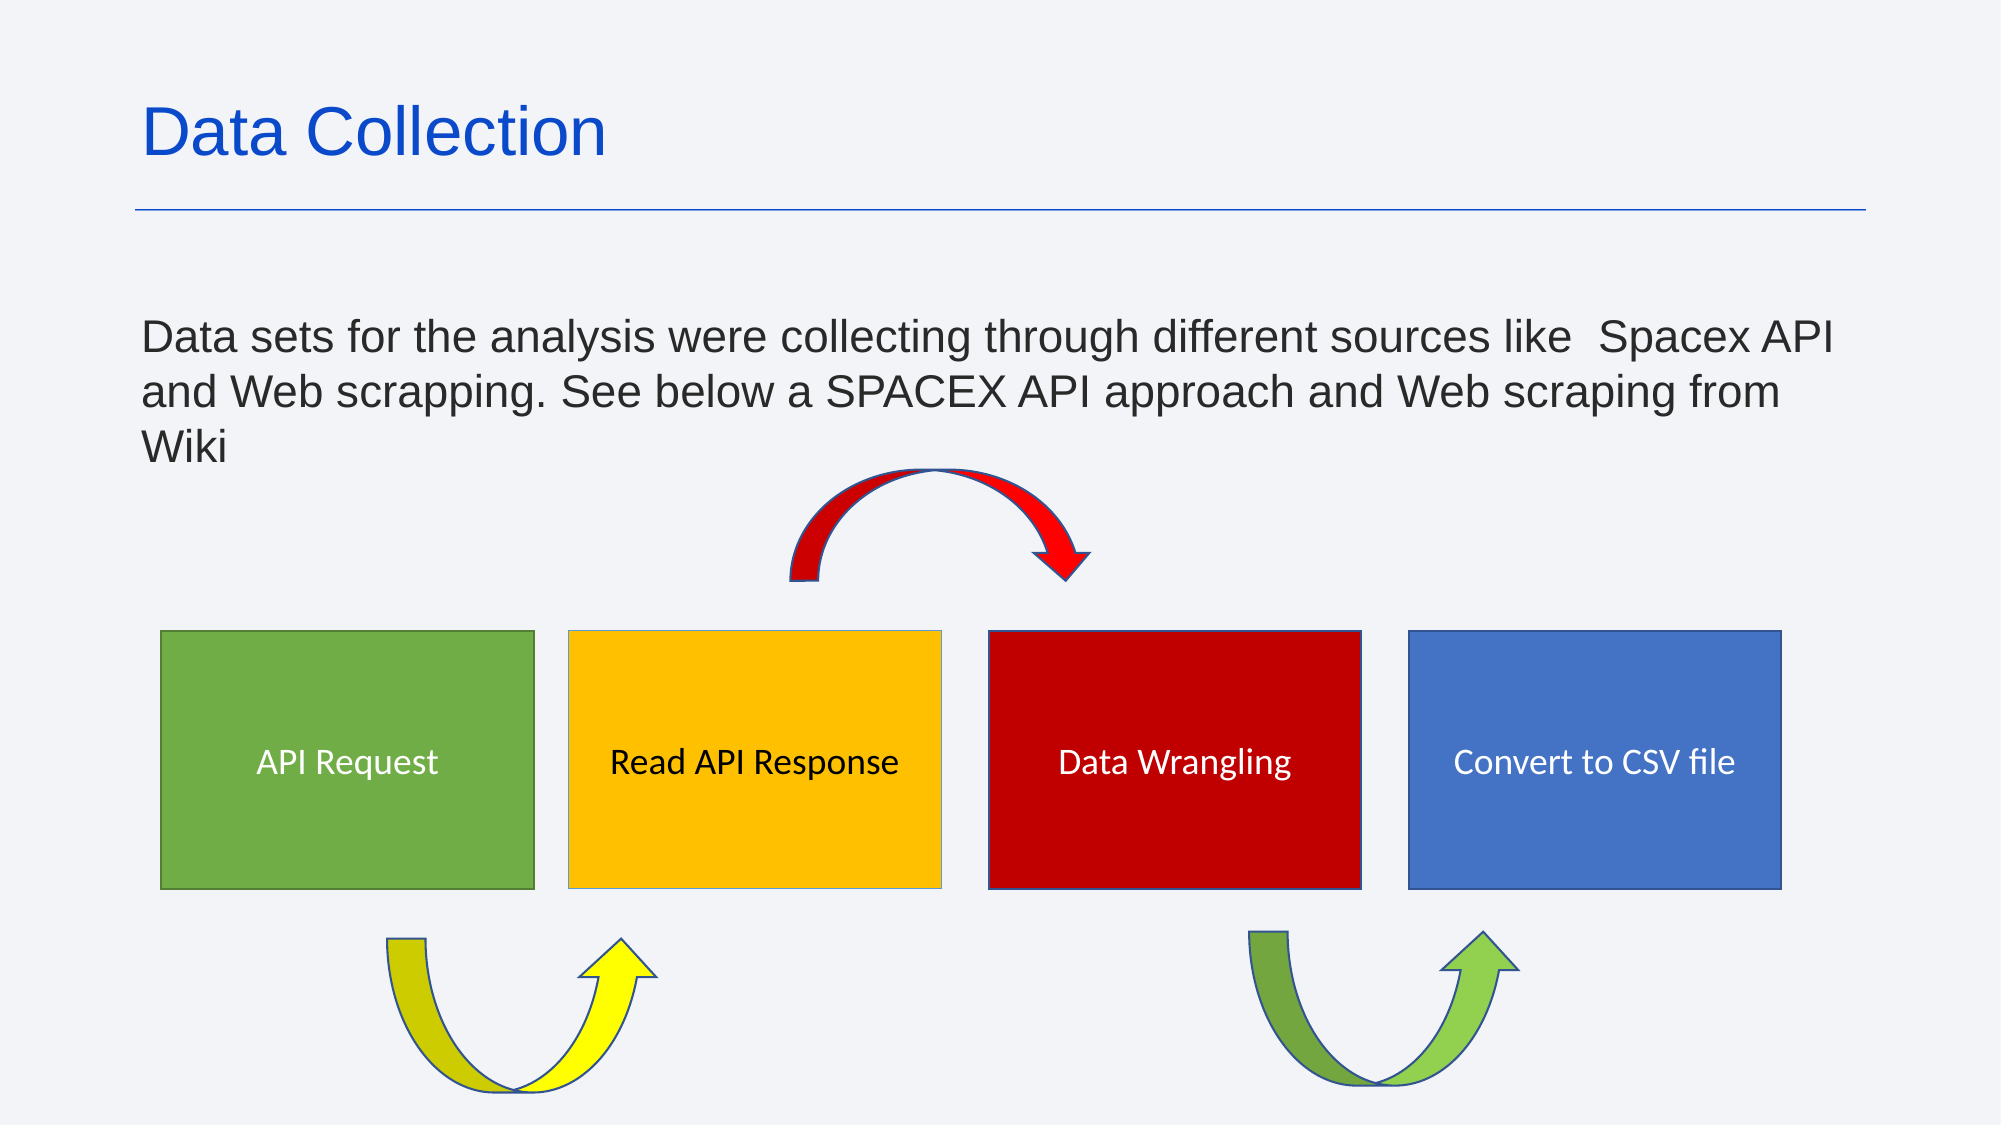

Data Collection
Data sets for the analysis were collecting through different sources like  Spacex API and Web scrapping. See below a SPACEX API approach and Web scraping from Wiki

Convert to CSV file
API Request
Read API Response
Data Wrangling